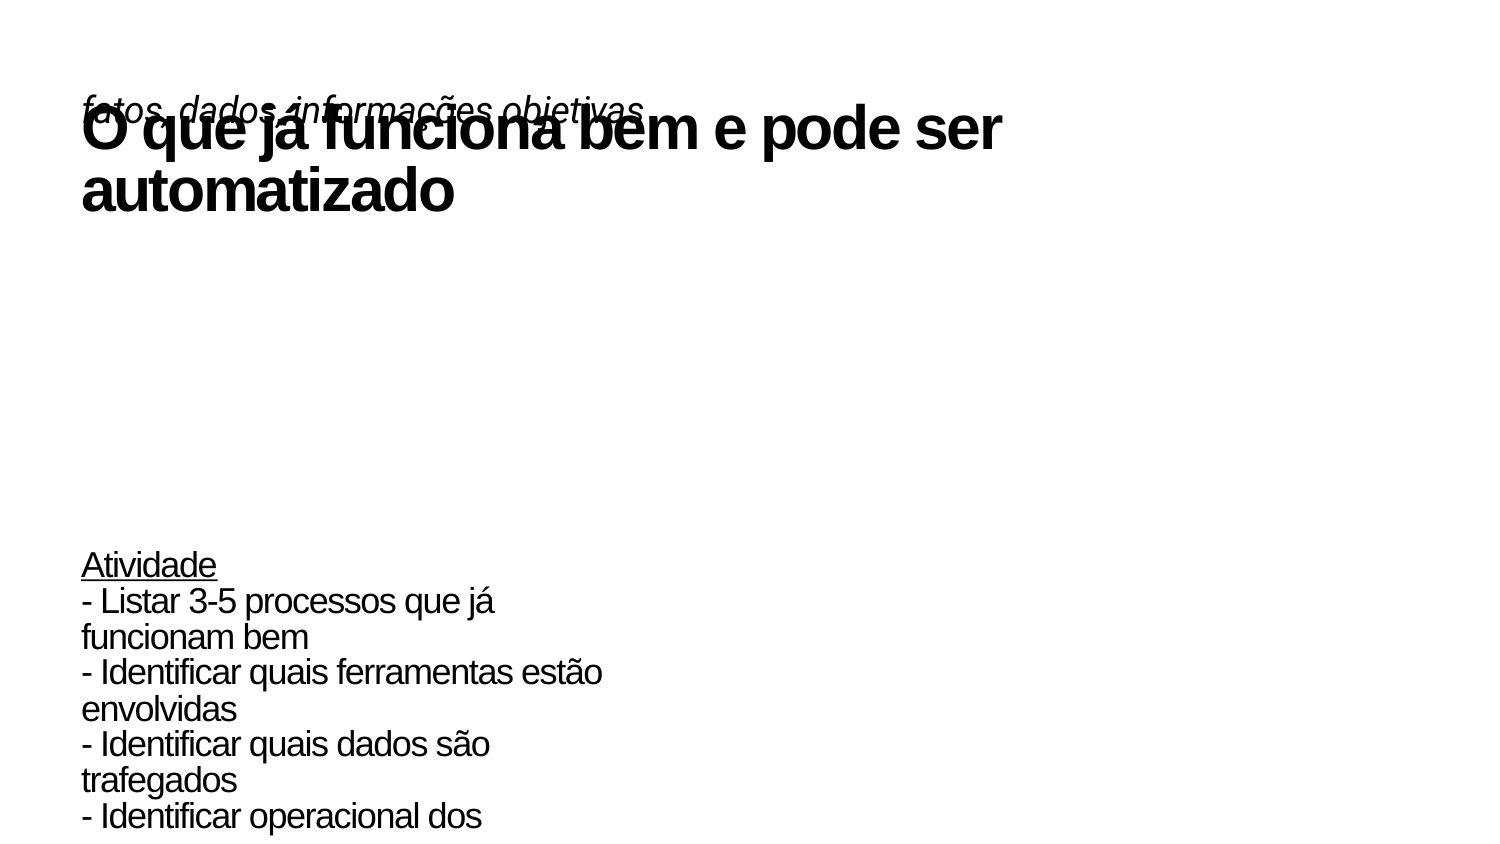

fatos, dados, informações objetivas
O que já funciona bem e pode ser automatizado
Atividade
- Listar 3-5 processos que já funcionam bem
- Identificar quais ferramentas estão envolvidas
- Identificar quais dados são trafegados
- Identificar operacional dos macroprocessos